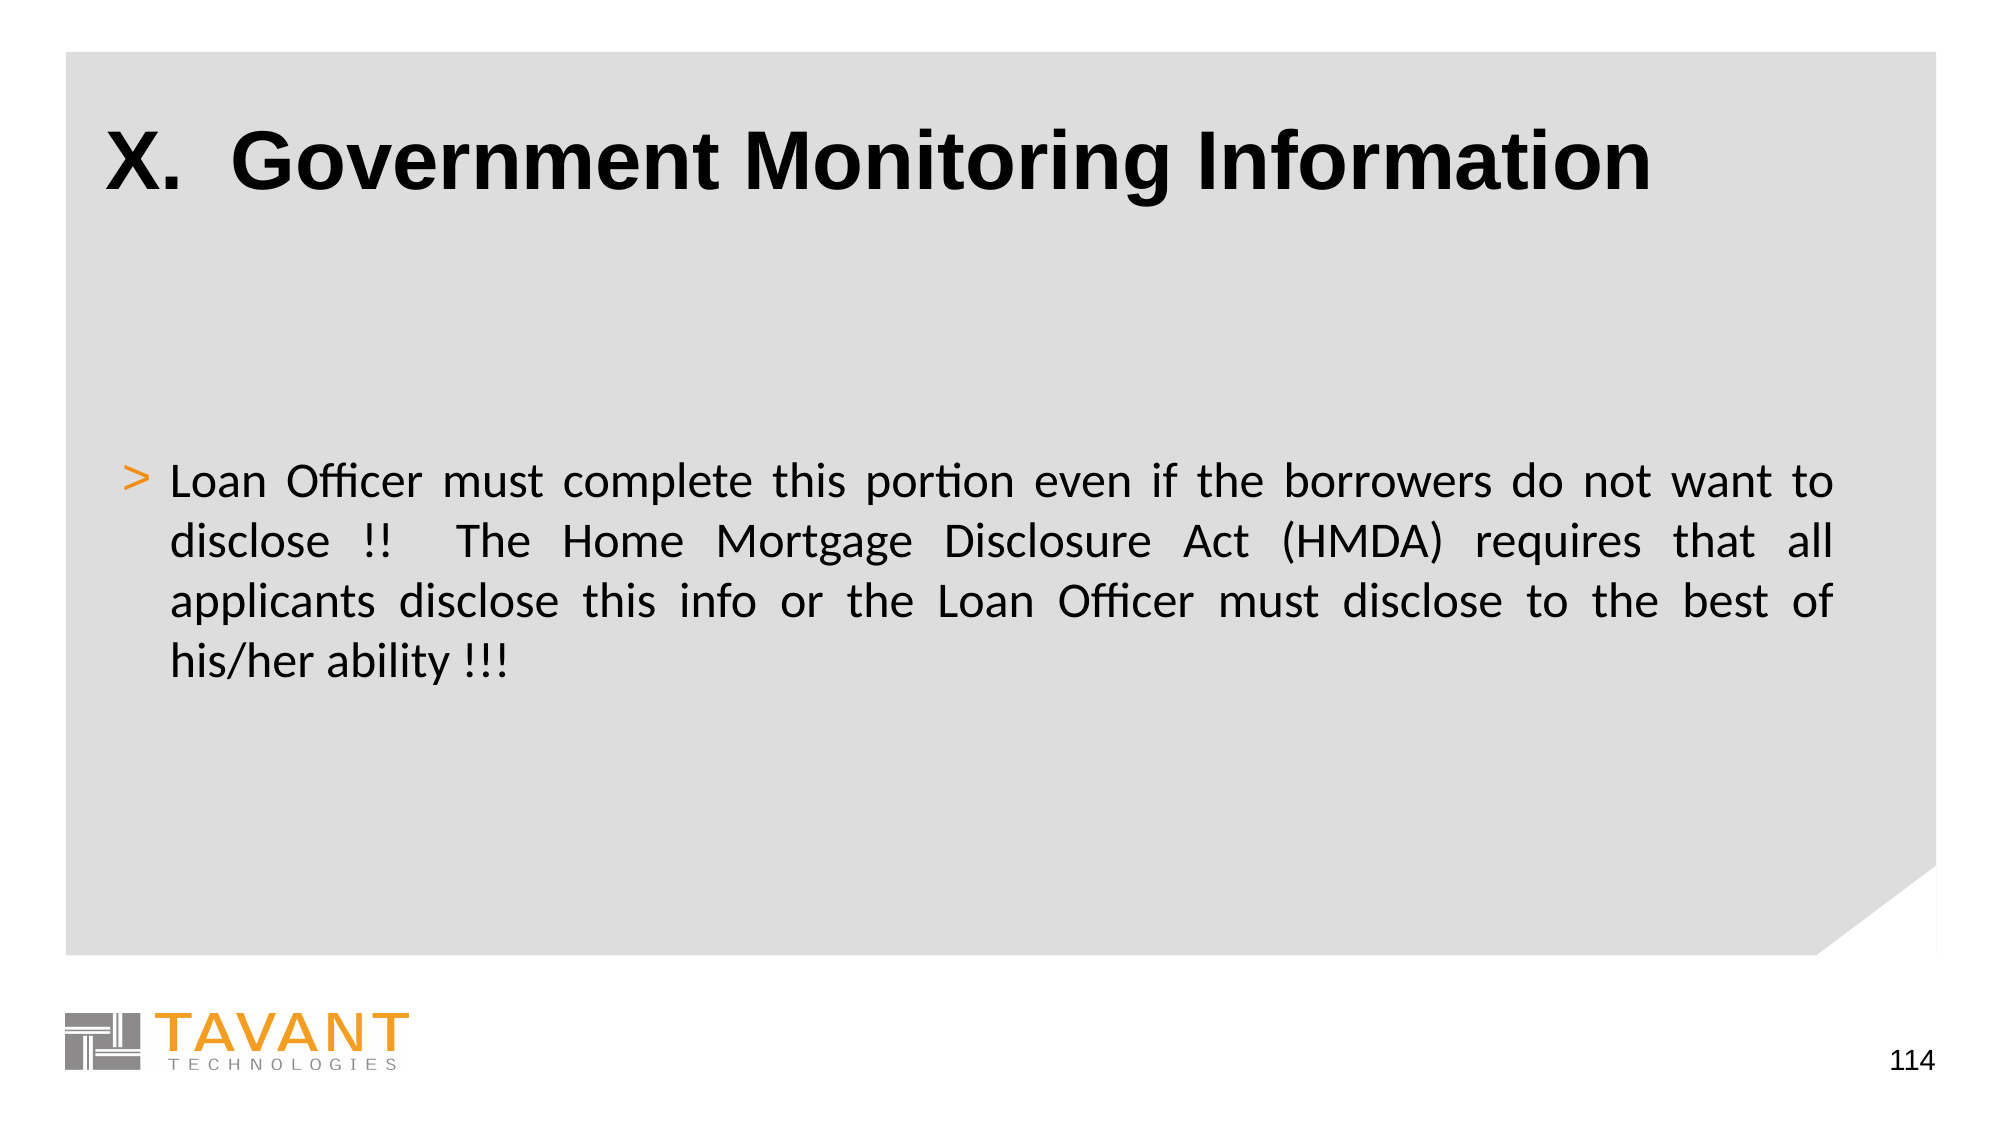

X.  Government Monitoring Information

Loan Officer must complete this portion even if the borrowers do not want to disclose !!  The Home Mortgage Disclosure Act (HMDA) requires that all applicants disclose this info or the Loan Officer must disclose to the best of his/her ability !!!
114